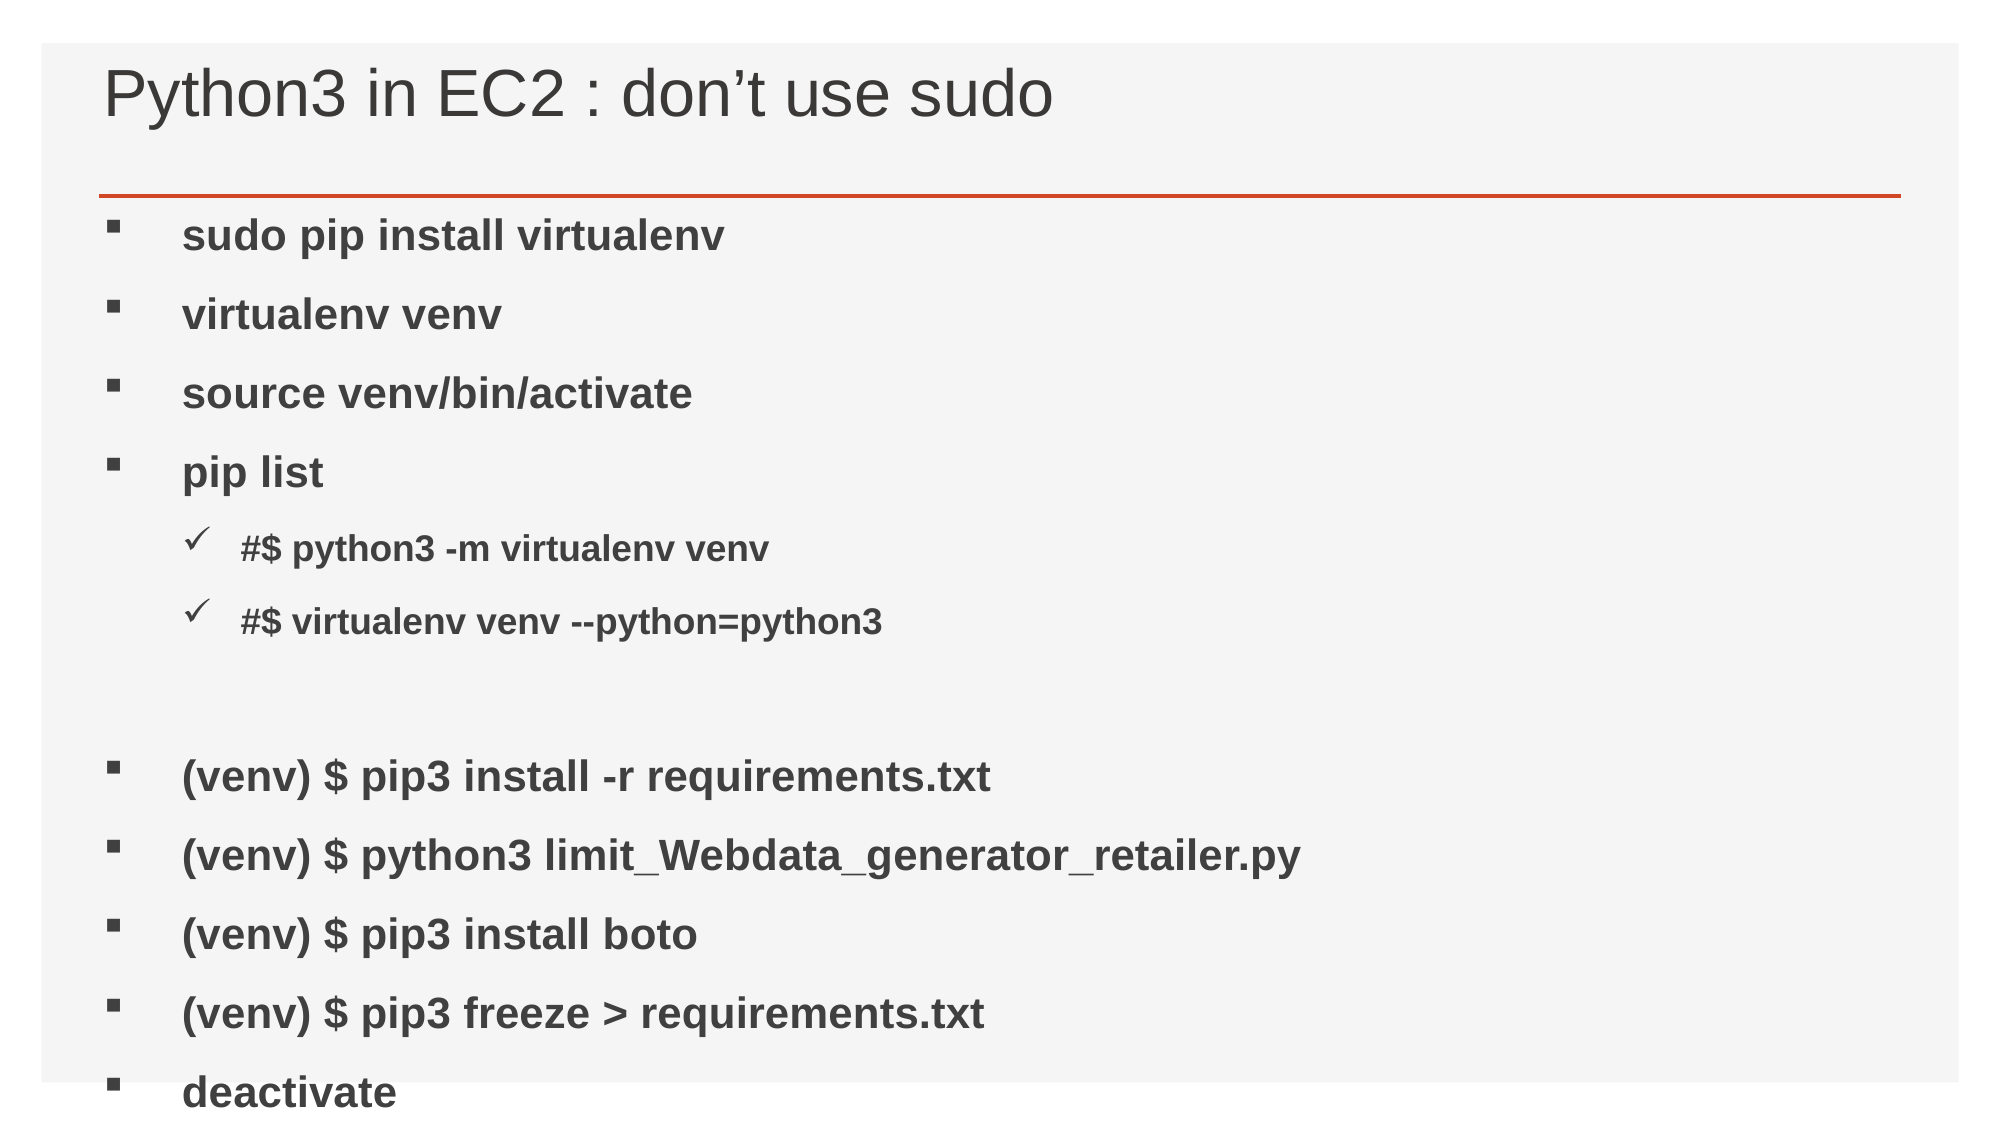

# Python3 in EC2 : don’t use sudo
sudo pip install virtualenv
virtualenv venv
source venv/bin/activate
pip list
#$ python3 -m virtualenv venv
#$ virtualenv venv --python=python3

(venv) $ pip3 install -r requirements.txt
(venv) $ python3 limit_Webdata_generator_retailer.py
(venv) $ pip3 install boto
(venv) $ pip3 freeze > requirements.txt
deactivate